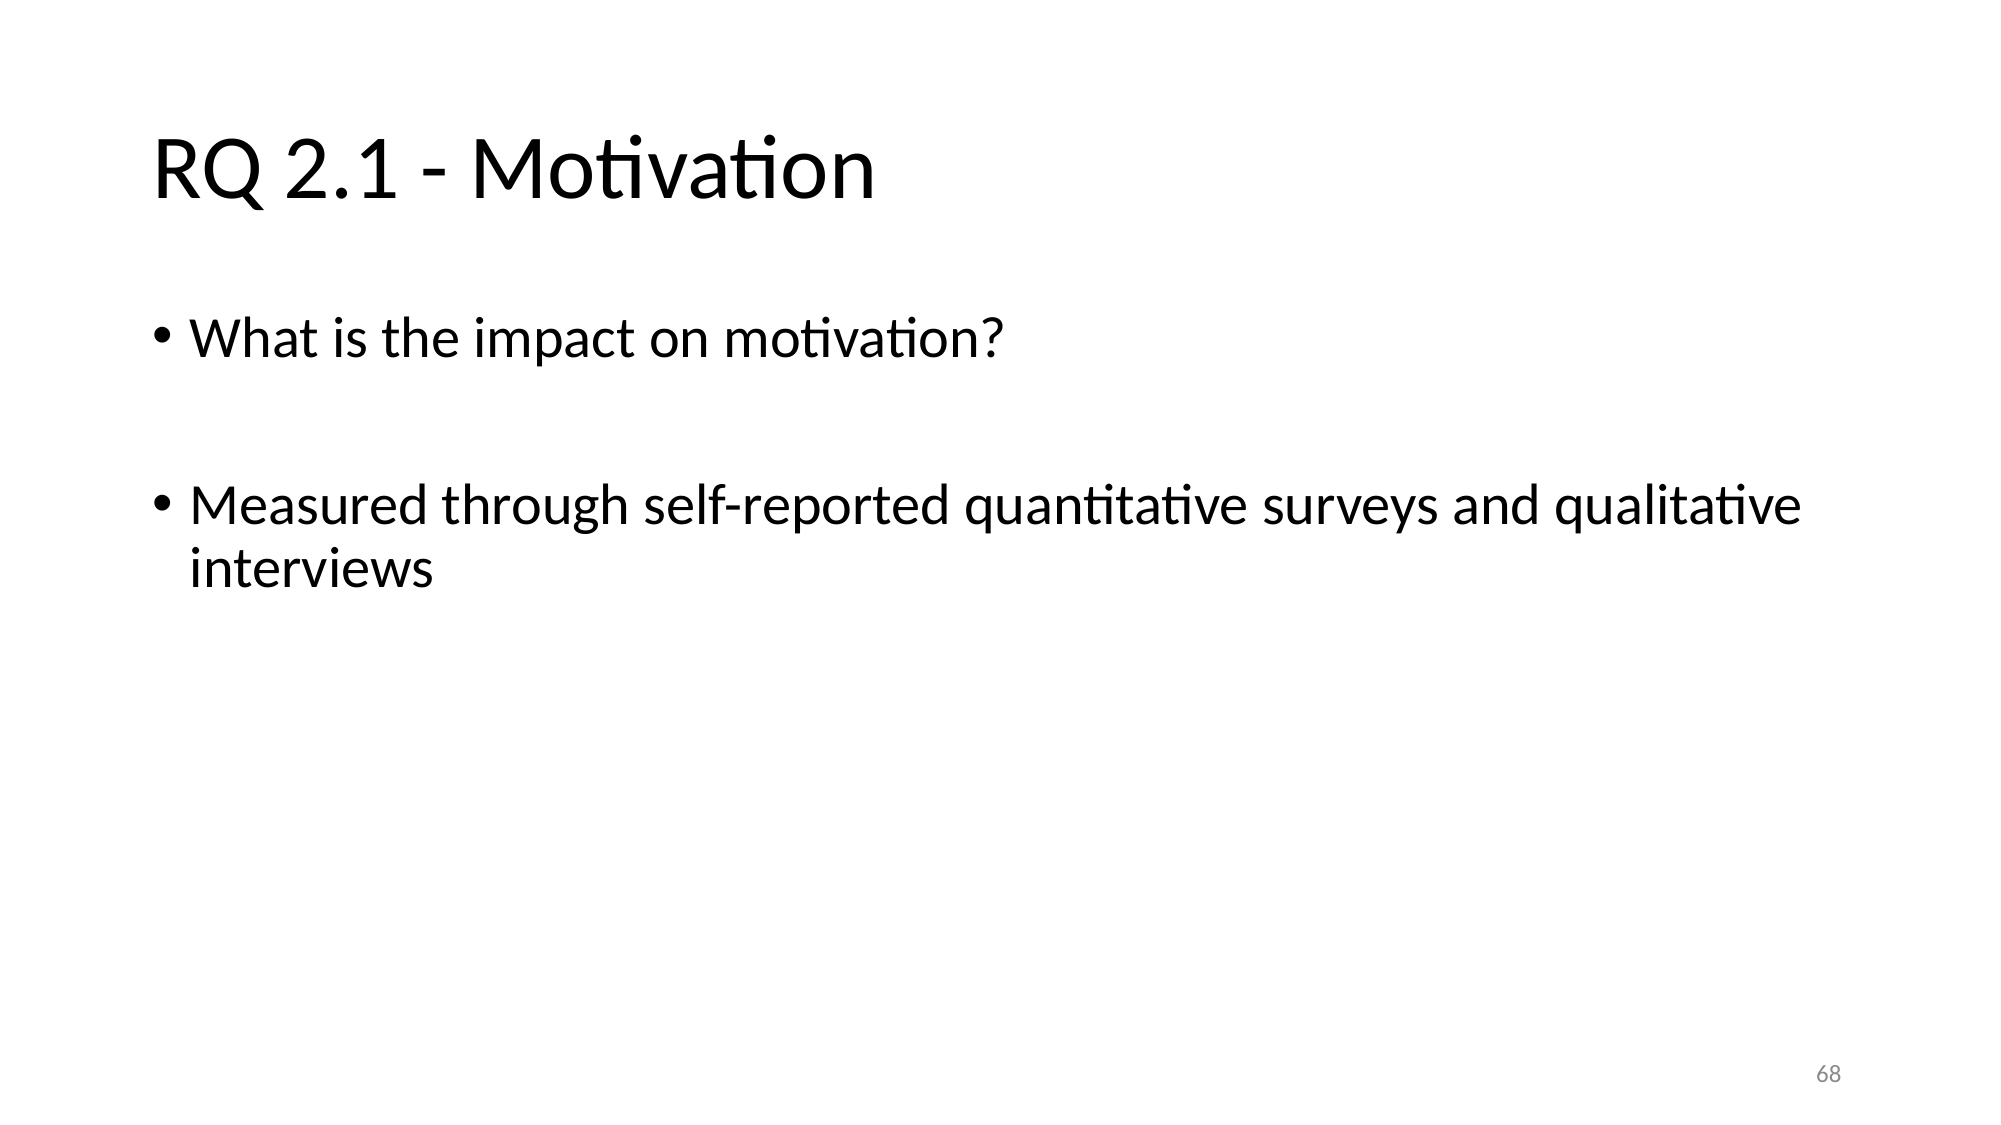

# RQ 2.1 - Motivation
What is the impact on motivation?

Measured through self-reported quantitative surveys and qualitative interviews
68